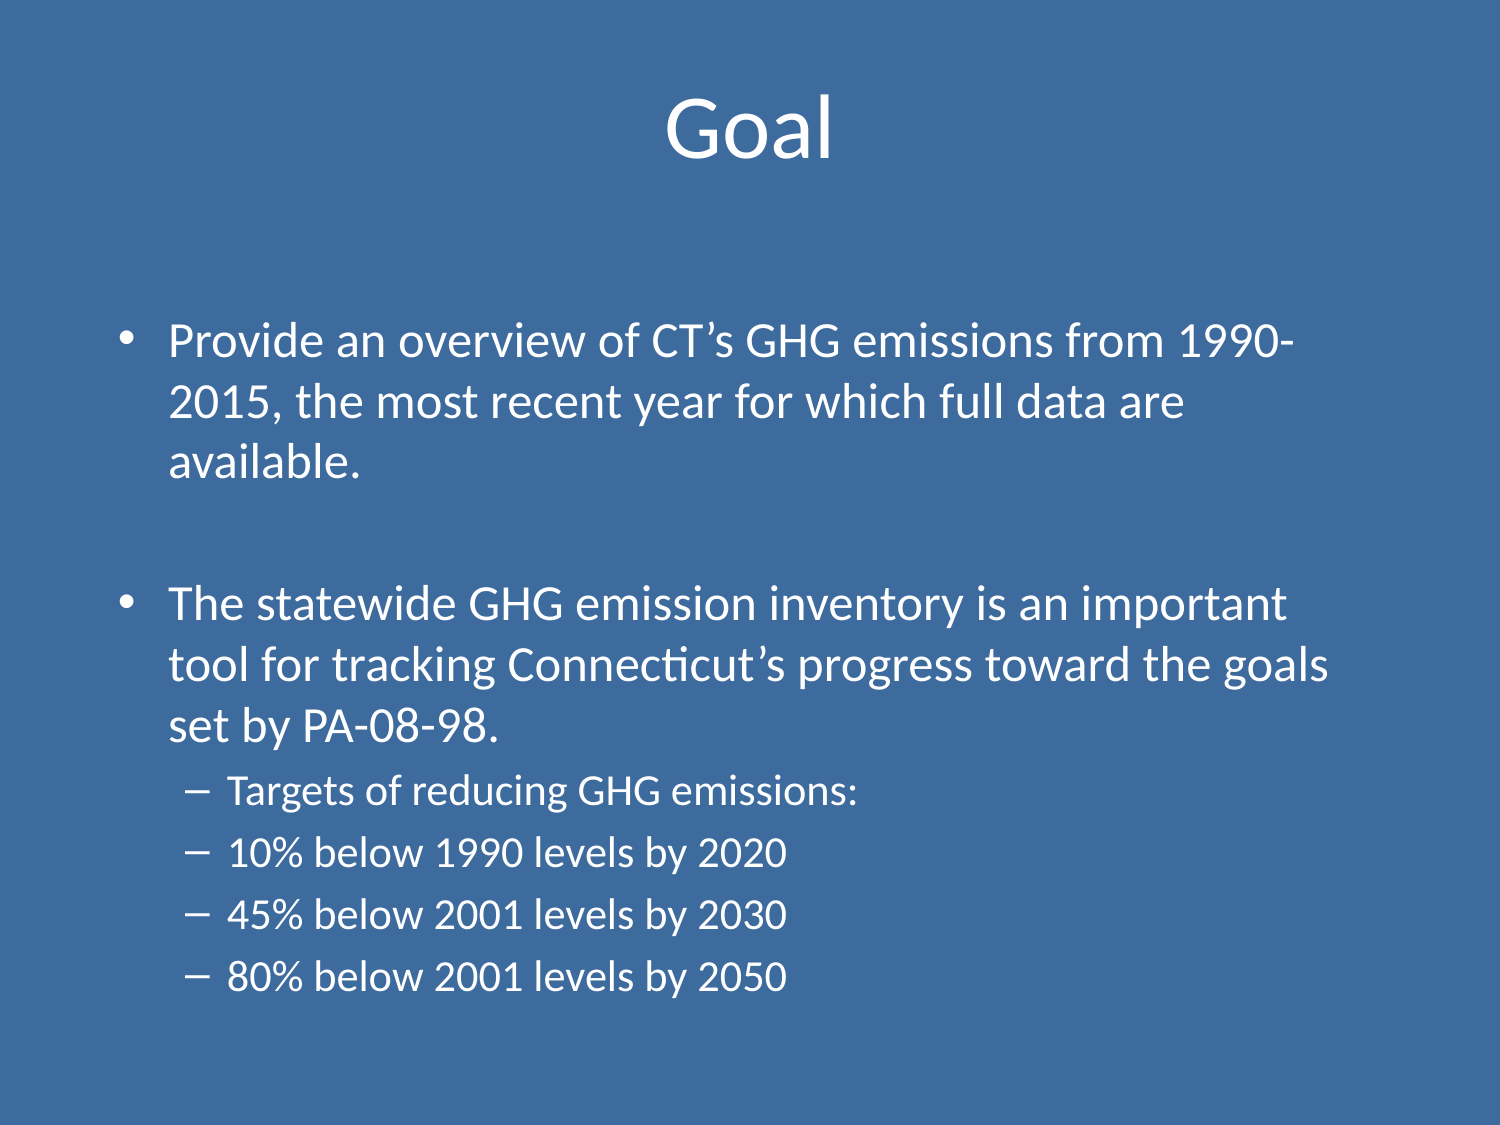

# Goal
Provide an overview of CT’s GHG emissions from 1990-2015, the most recent year for which full data are available.

The statewide GHG emission inventory is an important tool for tracking Connecticut’s progress toward the goals set by PA-08-98.
Targets of reducing GHG emissions:
10% below 1990 levels by 2020
45% below 2001 levels by 2030
80% below 2001 levels by 2050